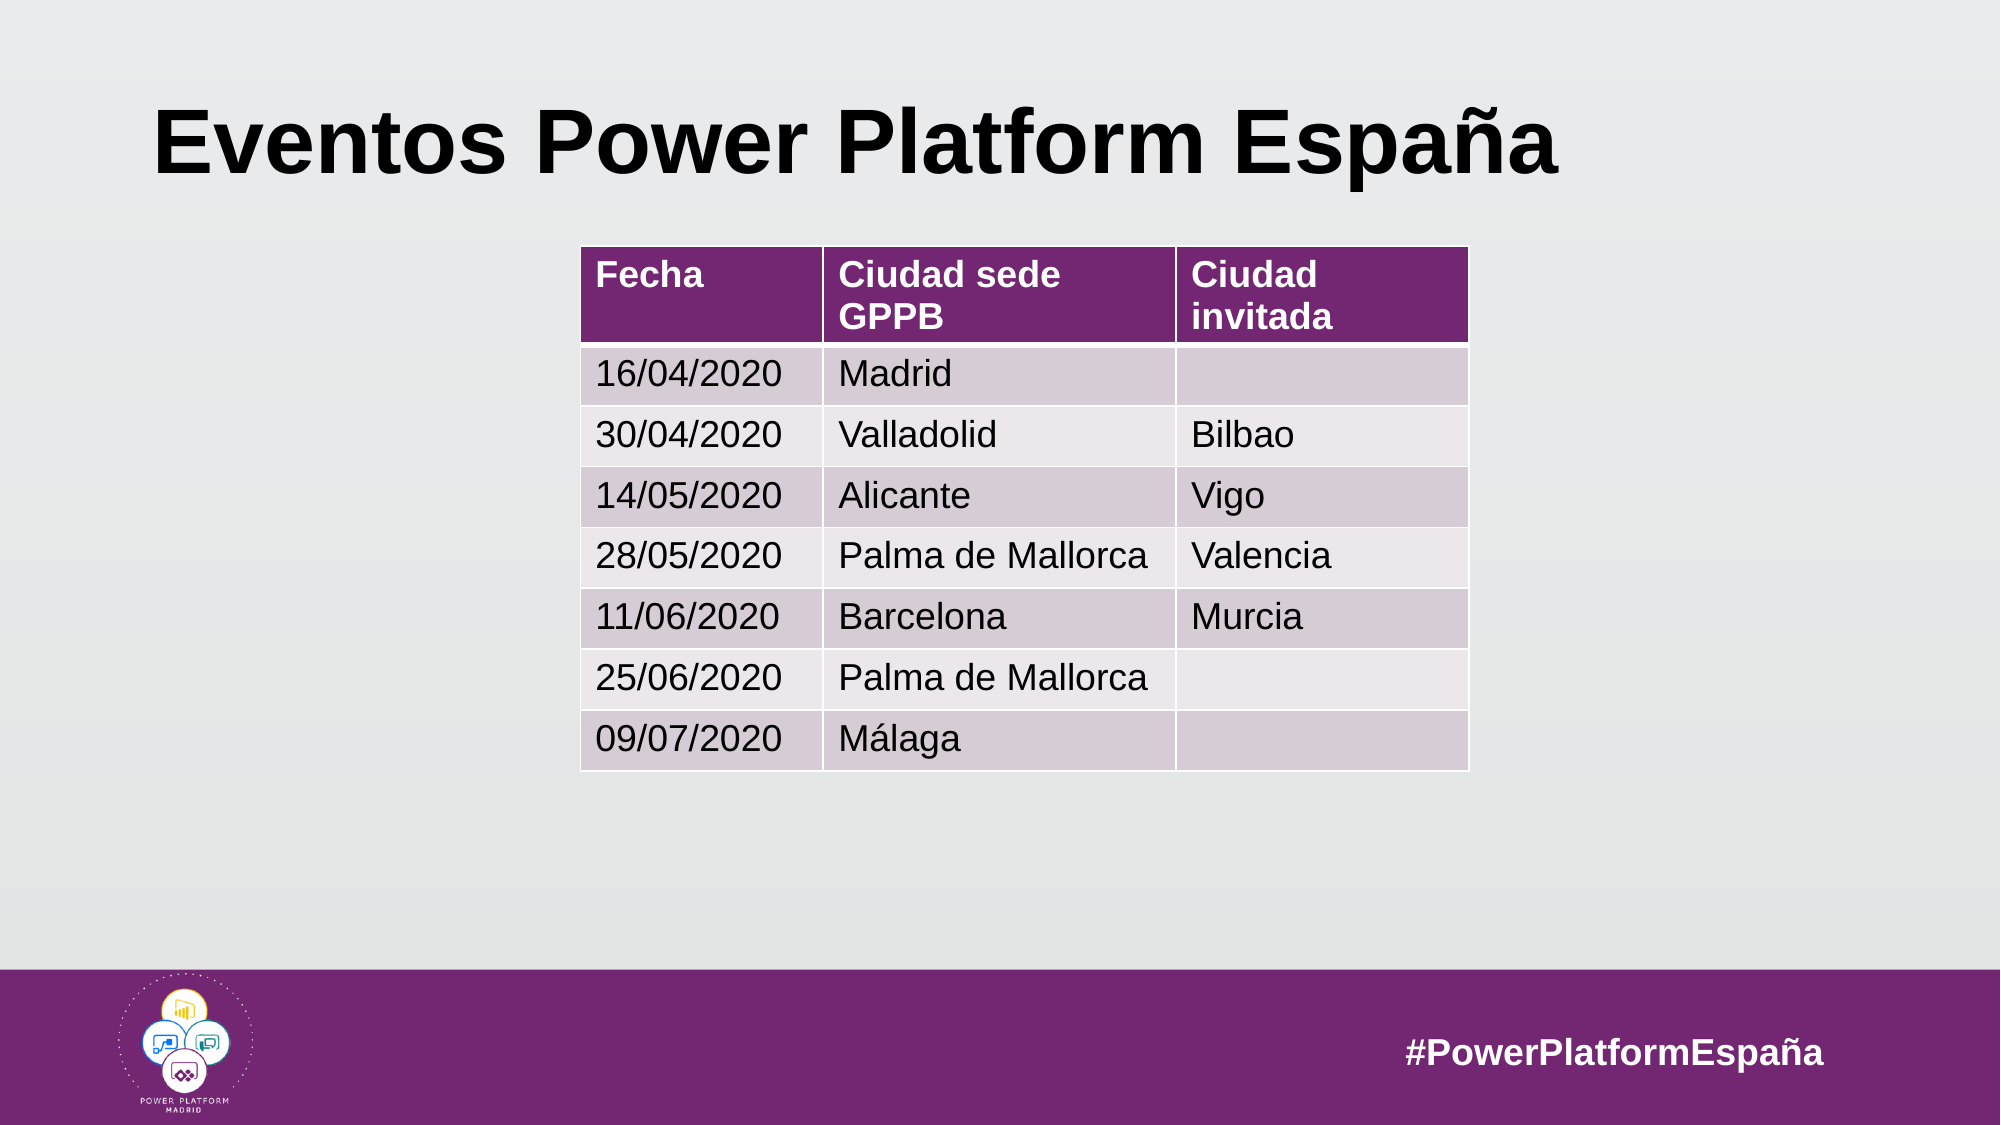

# Eventos Power Platform España
| Fecha | Ciudad sede GPPB | Ciudad invitada |
| --- | --- | --- |
| 16/04/2020 | Madrid |  |
| 30/04/2020 | Valladolid | Bilbao |
| 14/05/2020 | Alicante | Vigo |
| 28/05/2020 | Palma de Mallorca | Valencia |
| 11/06/2020 | Barcelona | Murcia |
| 25/06/2020 | Palma de Mallorca |  |
| 09/07/2020 | Málaga |  |